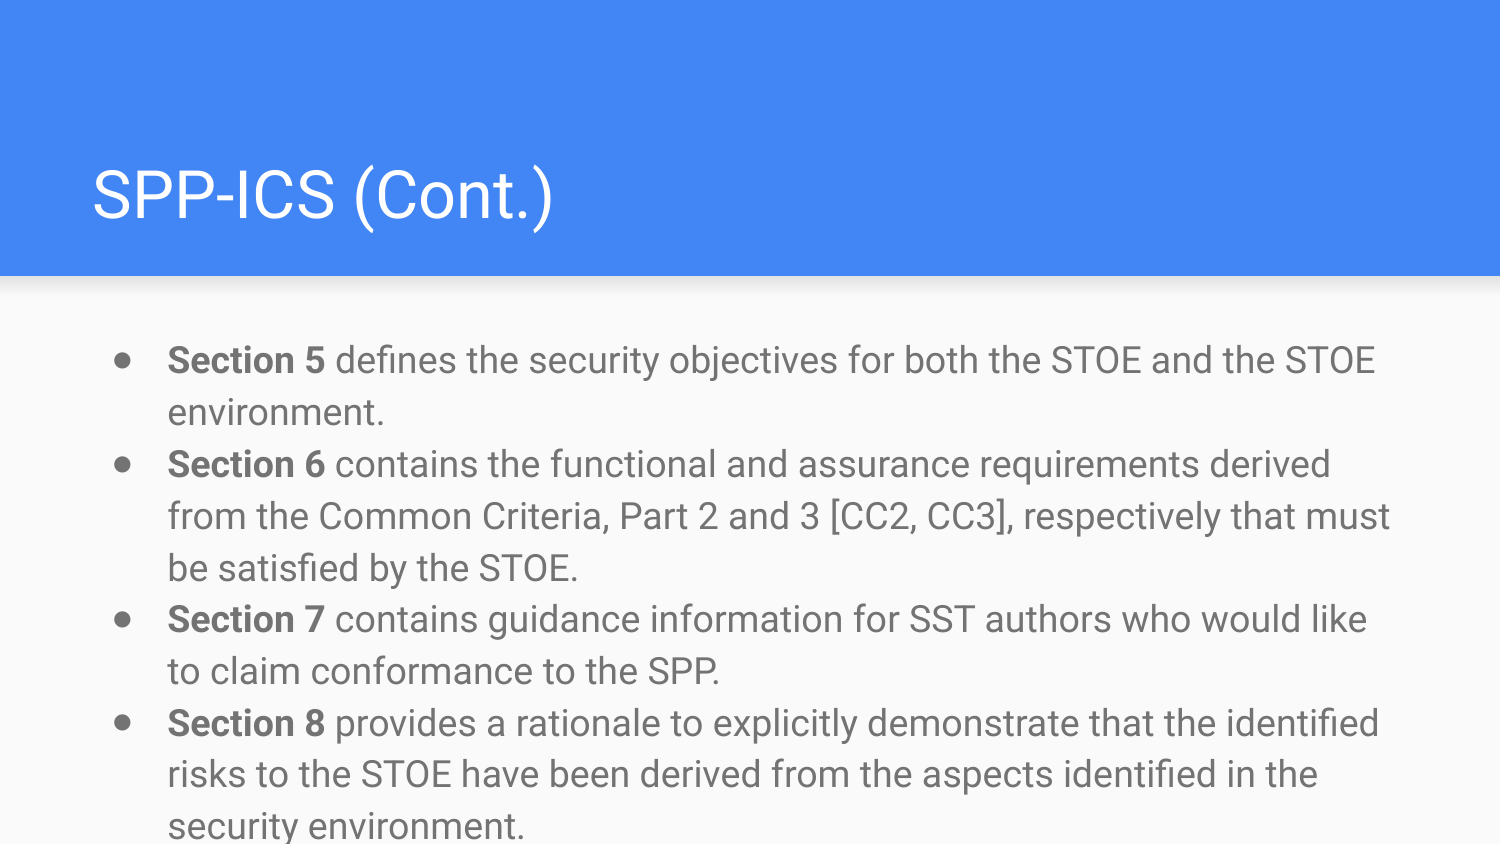

# SPP-ICS (Cont.)
Section 5 defines the security objectives for both the STOE and the STOE environment.
Section 6 contains the functional and assurance requirements derived from the Common Criteria, Part 2 and 3 [CC2, CC3], respectively that must be satisfied by the STOE.
Section 7 contains guidance information for SST authors who would like to claim conformance to the SPP.
Section 8 provides a rationale to explicitly demonstrate that the identified risks to the STOE have been derived from the aspects identified in the security environment.